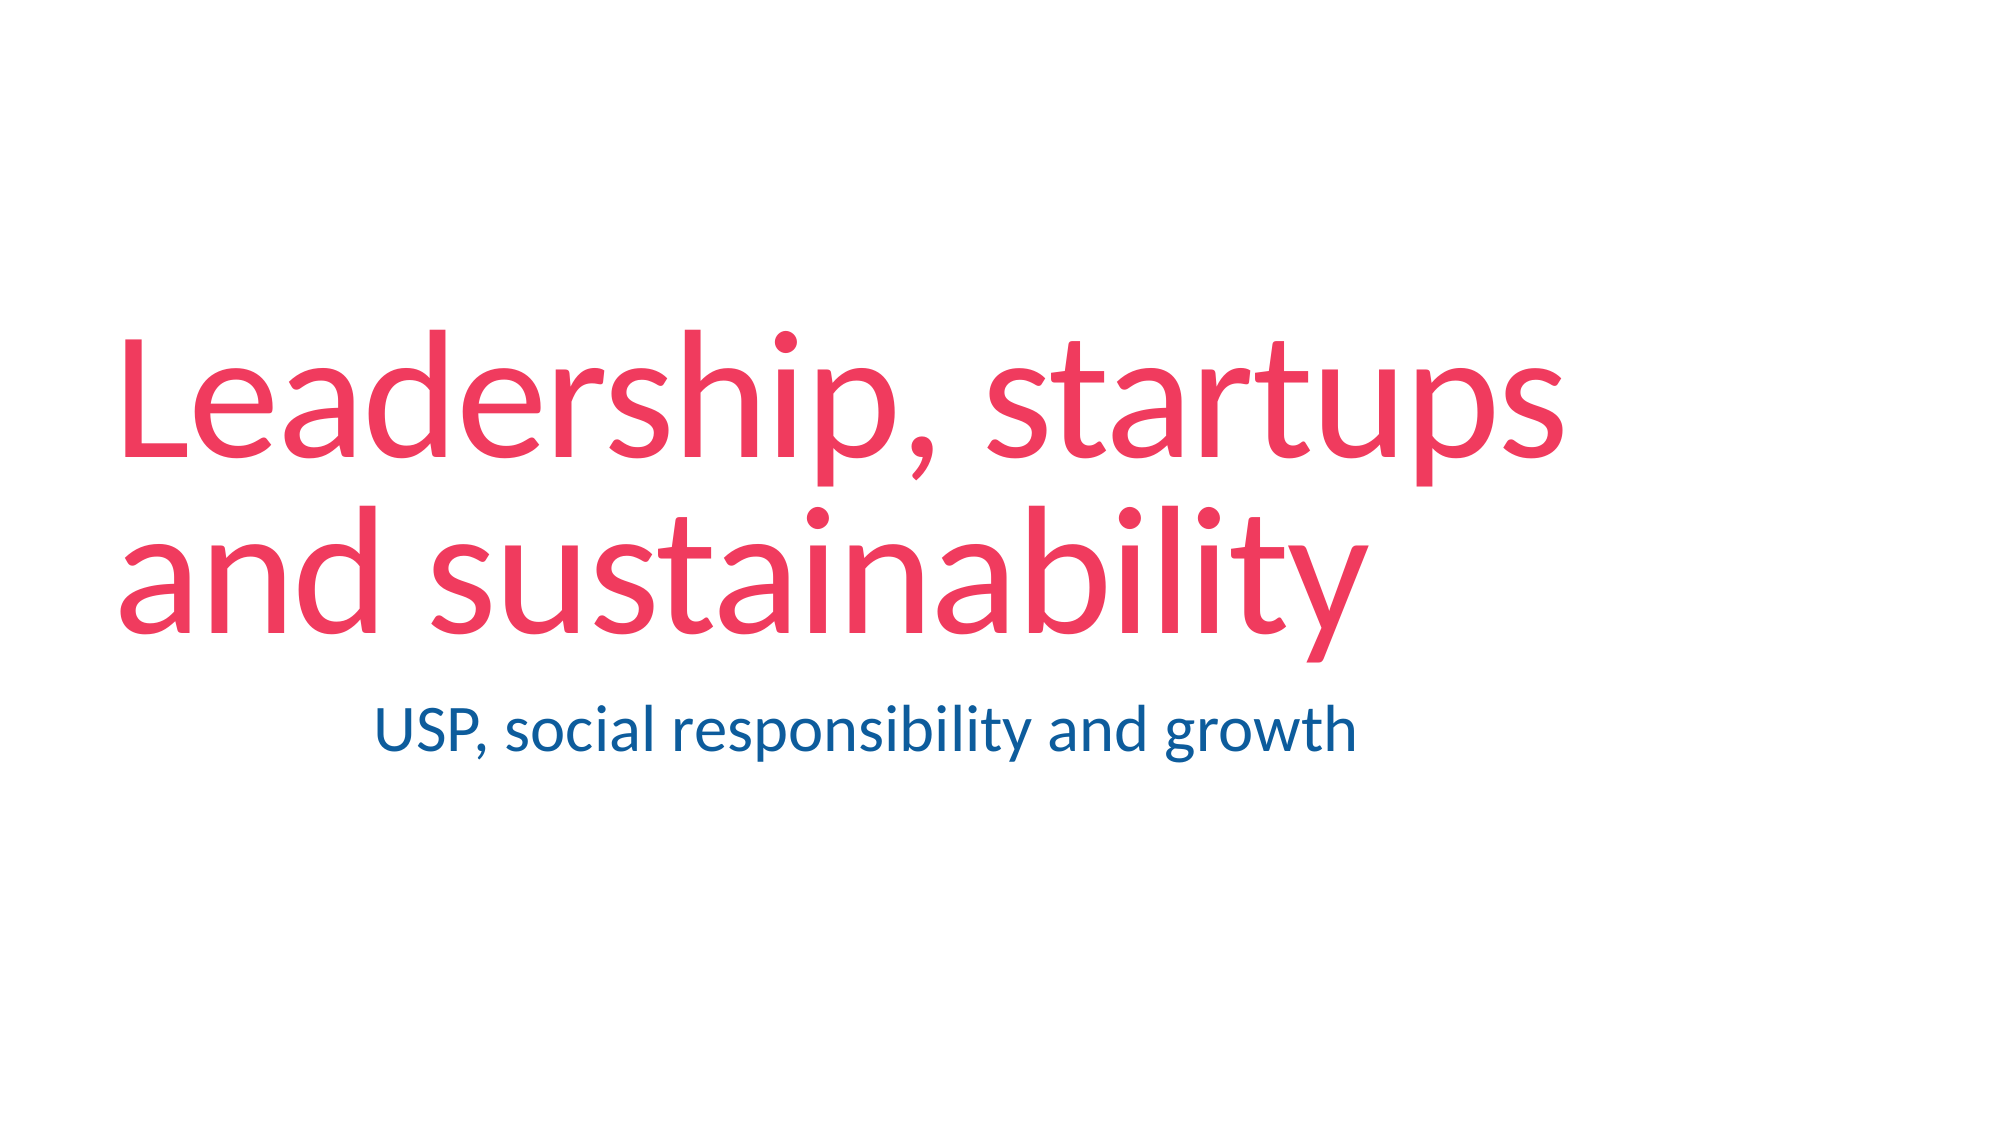

# Leadership, startups and sustainability
USP, social responsibility and growth